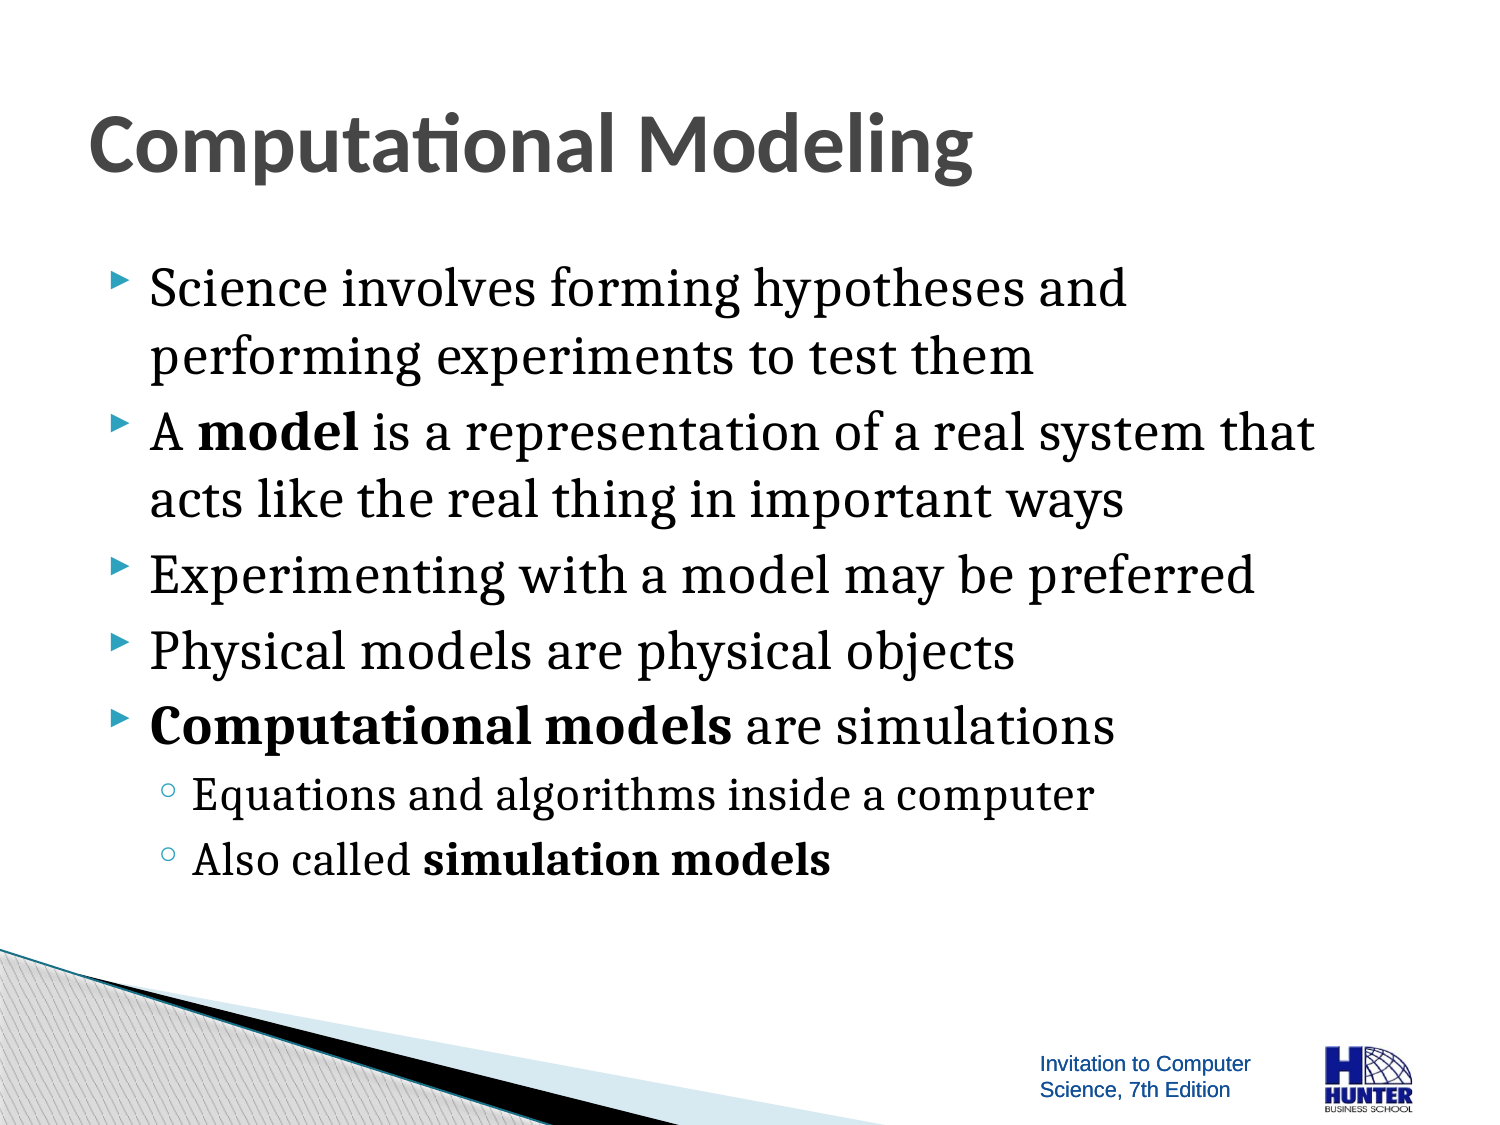

# Computational Modeling
Science involves forming hypotheses and performing experiments to test them
A model is a representation of a real system that acts like the real thing in important ways
Experimenting with a model may be preferred
Physical models are physical objects
Computational models are simulations
Equations and algorithms inside a computer
Also called simulation models